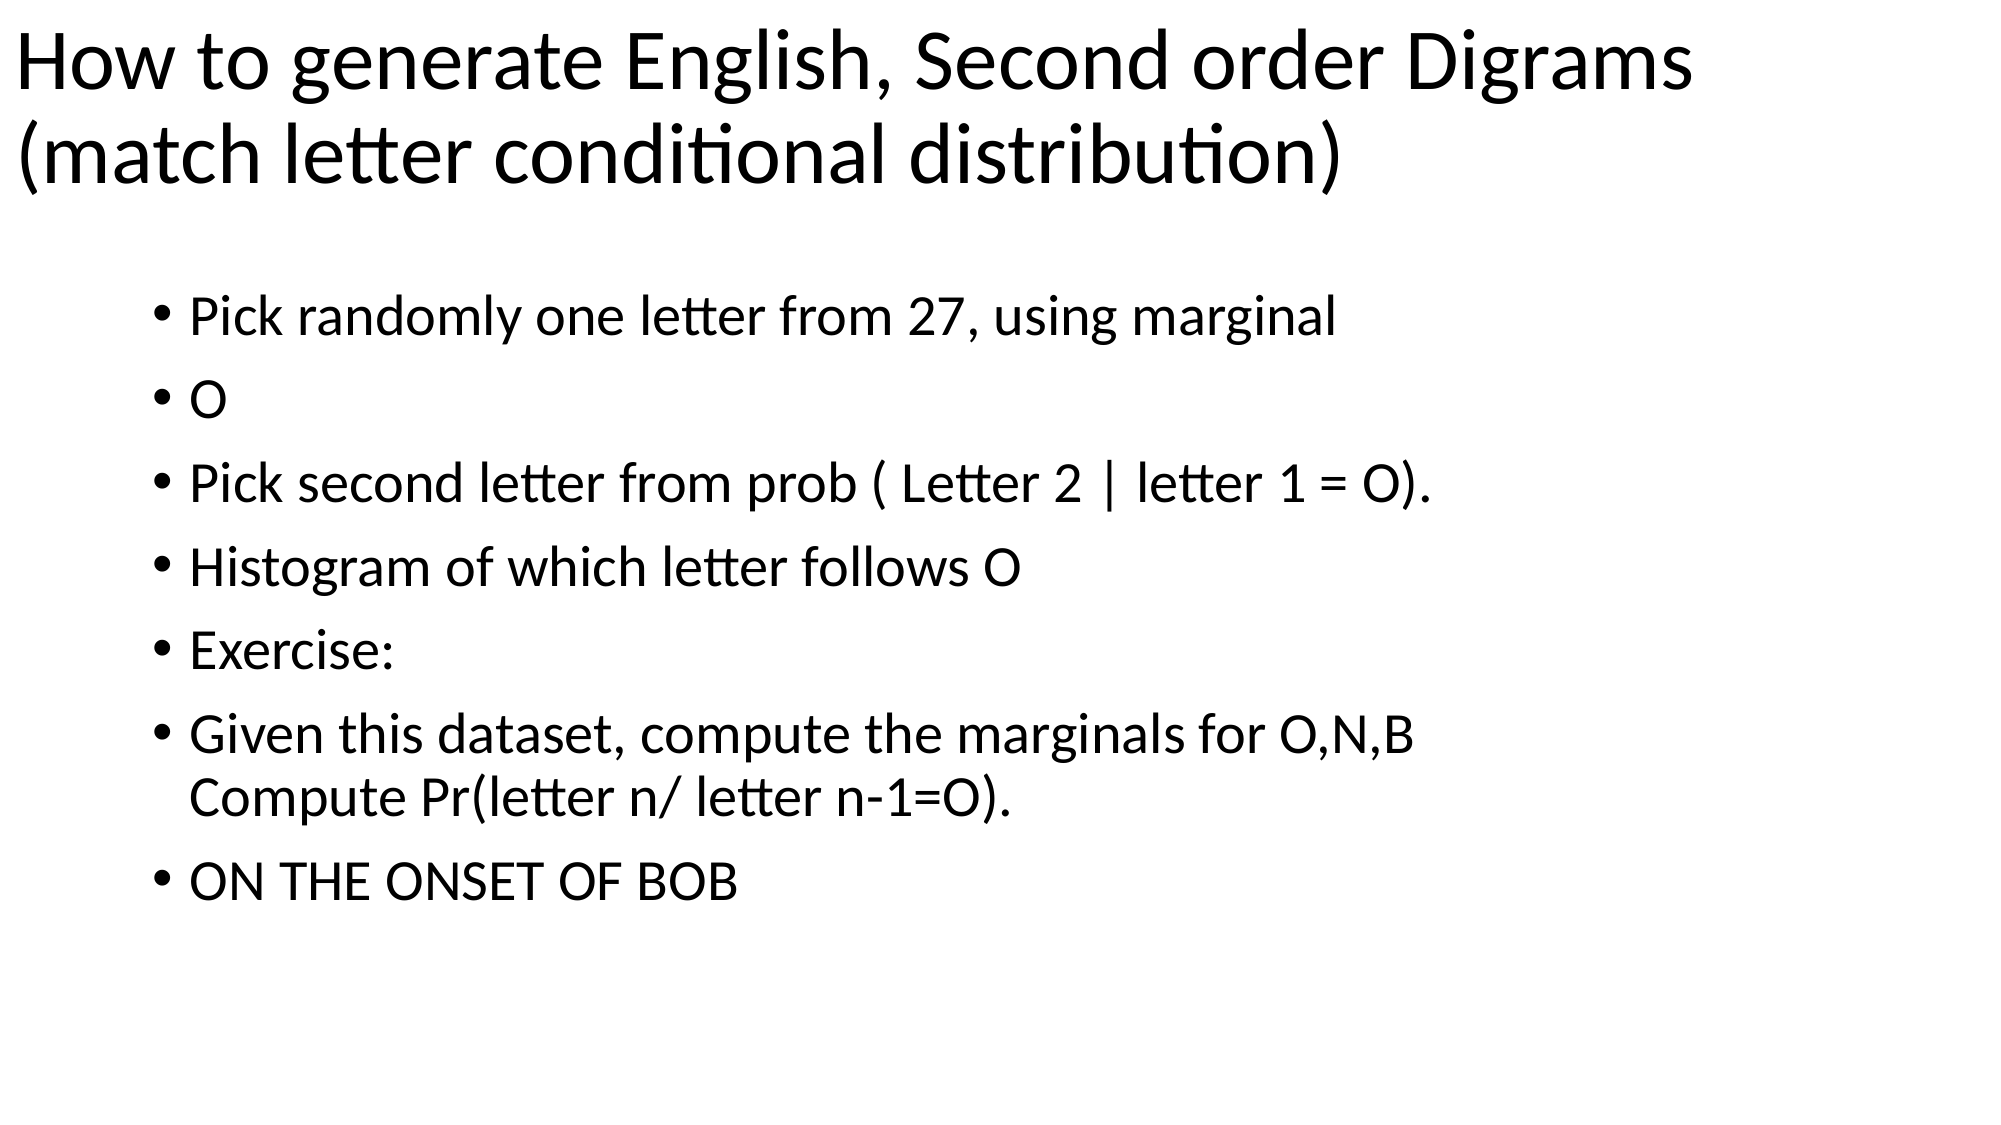

# How to generate English, Second order Digrams (match letter conditional distribution)
Pick randomly one letter from 27, using marginal
O
Pick second letter from prob ( Letter 2 | letter 1 = O).
Histogram of which letter follows O
Exercise:
Given this dataset, compute the marginals for O,N,B
Compute Pr(letter n/ letter n-1=O).
ON THE ONSET OF BOB